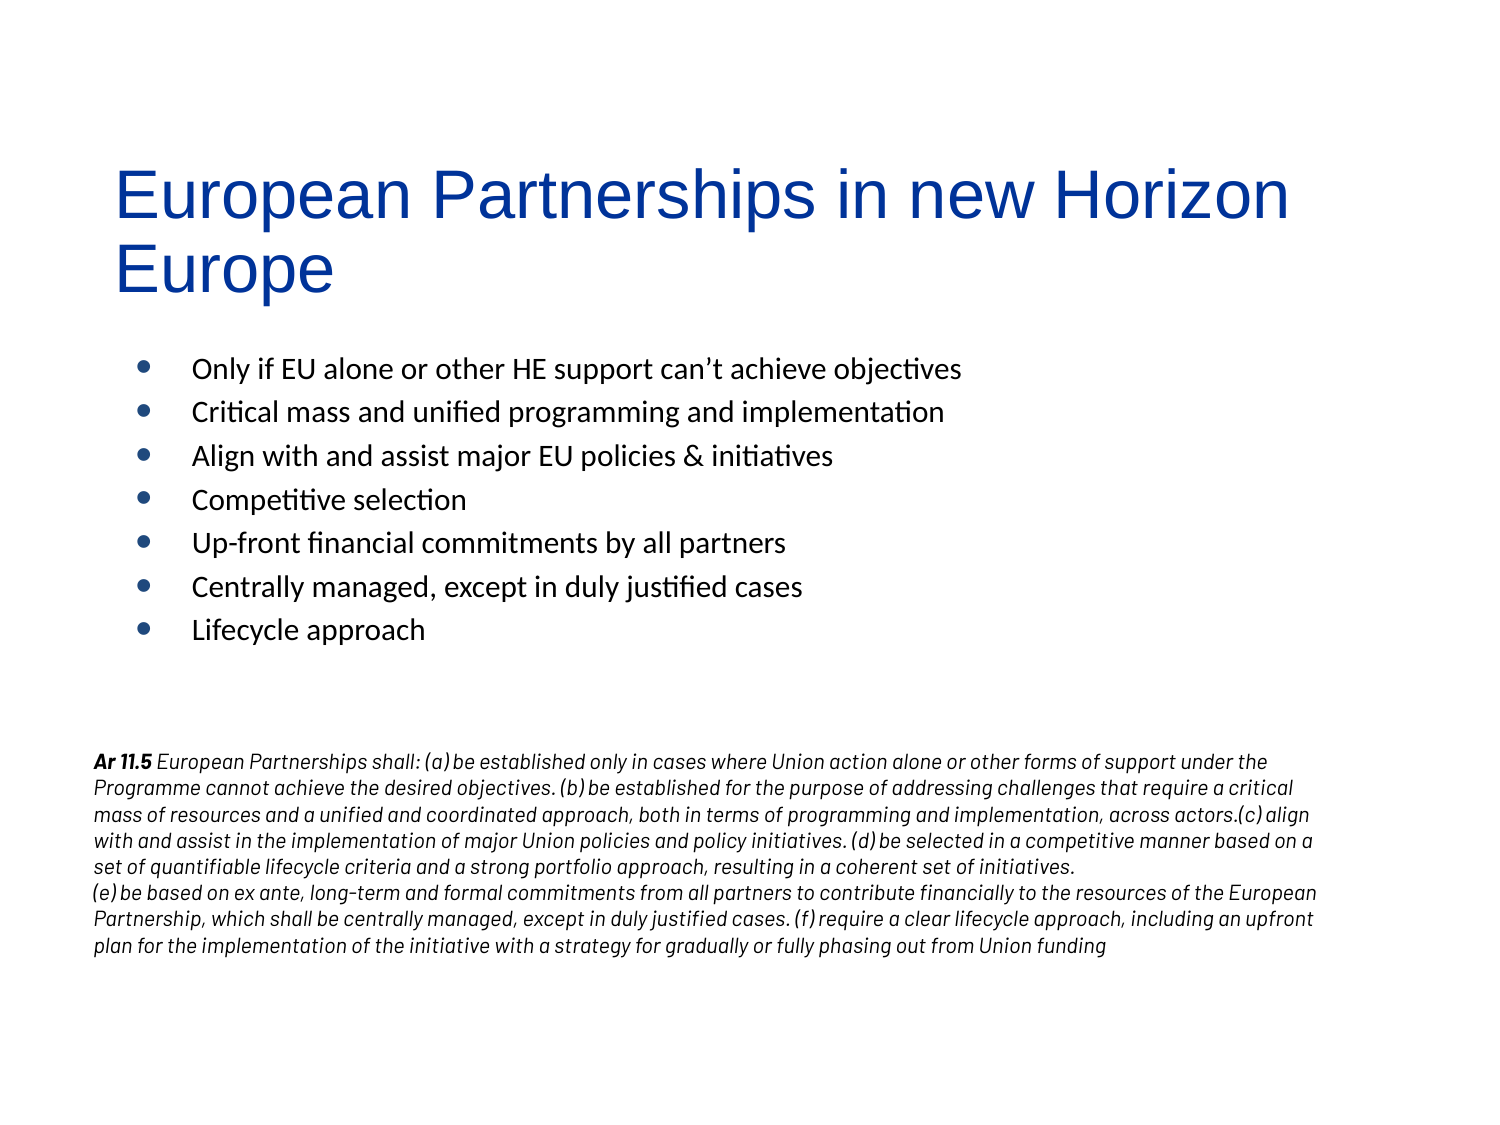

European Partnerships in new Horizon Europe
Only if EU alone or other HE support can’t achieve objectives
Critical mass and unified programming and implementation
Align with and assist major EU policies & initiatives
Competitive selection
Up-front financial commitments by all partners
Centrally managed, except in duly justified cases
Lifecycle approach
Ar 11.5 European Partnerships shall: (a) be established only in cases where Union action alone or other forms of support under the Programme cannot achieve the desired objectives. (b) be established for the purpose of addressing challenges that require a critical mass of resources and a unified and coordinated approach, both in terms of programming and implementation, across actors.(c) align with and assist in the implementation of major Union policies and policy initiatives. (d) be selected in a competitive manner based on a set of quantifiable lifecycle criteria and a strong portfolio approach, resulting in a coherent set of initiatives.
(e) be based on ex ante, long-term and formal commitments from all partners to contribute financially to the resources of the European Partnership, which shall be centrally managed, except in duly justified cases. (f) require a clear lifecycle approach, including an upfront plan for the implementation of the initiative with a strategy for gradually or fully phasing out from Union funding